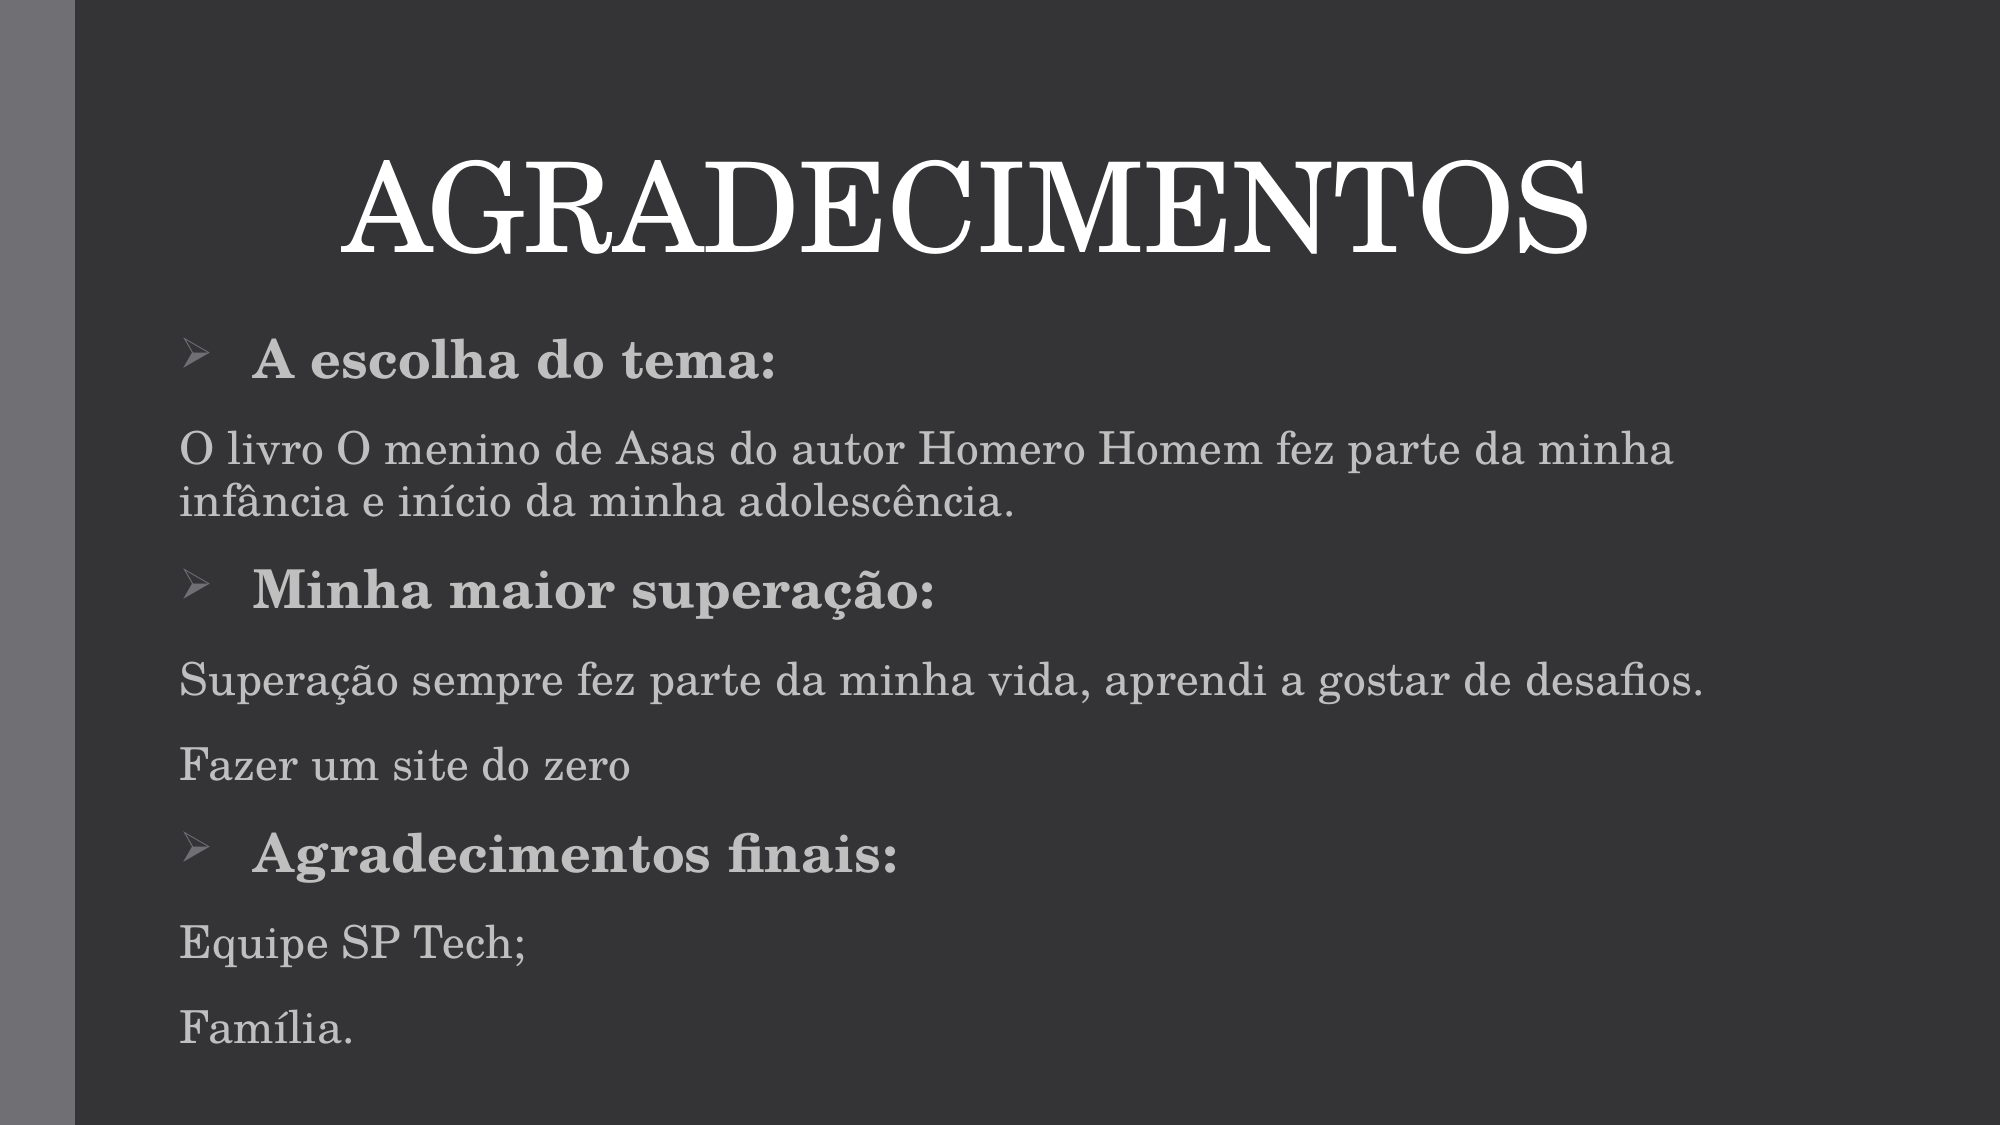

# AGRADECIMENTOS
A escolha do tema:
O livro O menino de Asas do autor Homero Homem fez parte da minha infância e início da minha adolescência.
Minha maior superação:
Superação sempre fez parte da minha vida, aprendi a gostar de desafios.
Fazer um site do zero
Agradecimentos finais:
Equipe SP Tech;
Família.